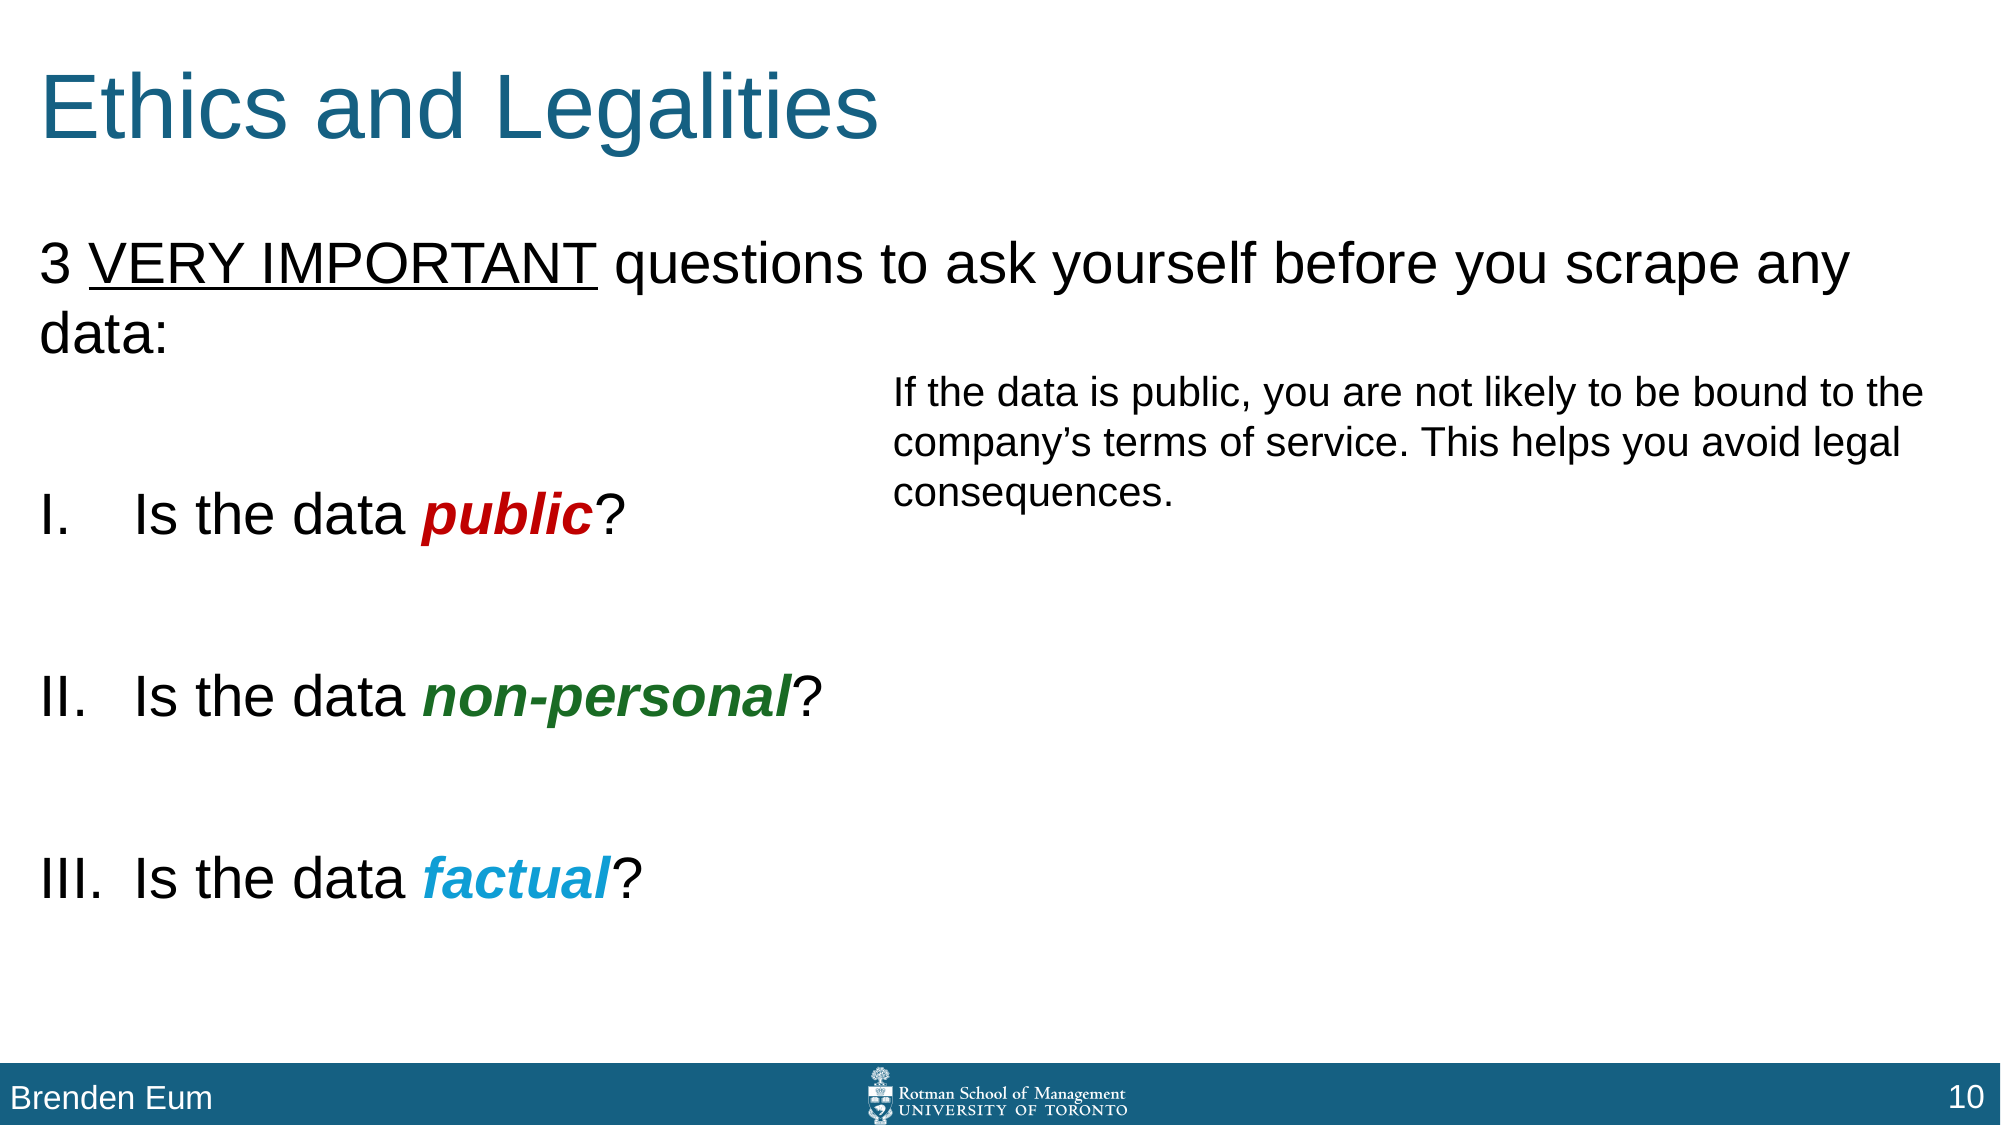

# Ethics and Legalities
3 VERY IMPORTANT questions to ask yourself before you scrape any data:

Is the data public?

Is the data non-personal?

Is the data factual?
If the data is public, you are not likely to be bound to the company’s terms of service. This helps you avoid legal consequences.
10